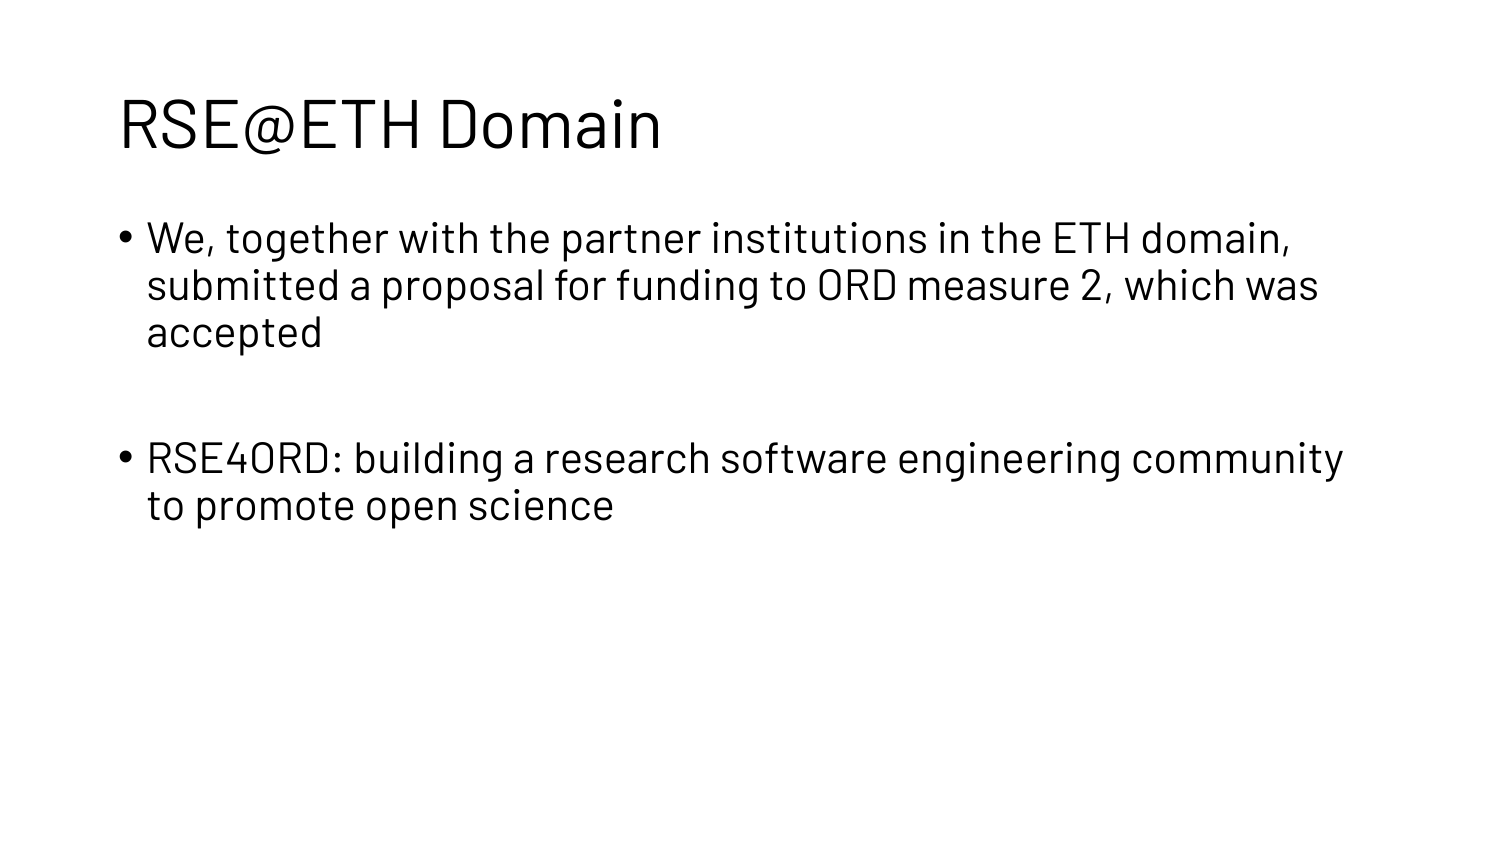

# RSE@ETH Domain
We, together with the partner institutions in the ETH domain, submitted a proposal for funding to ORD measure 2, which was accepted

RSE4ORD: building a research software engineering community to promote open science